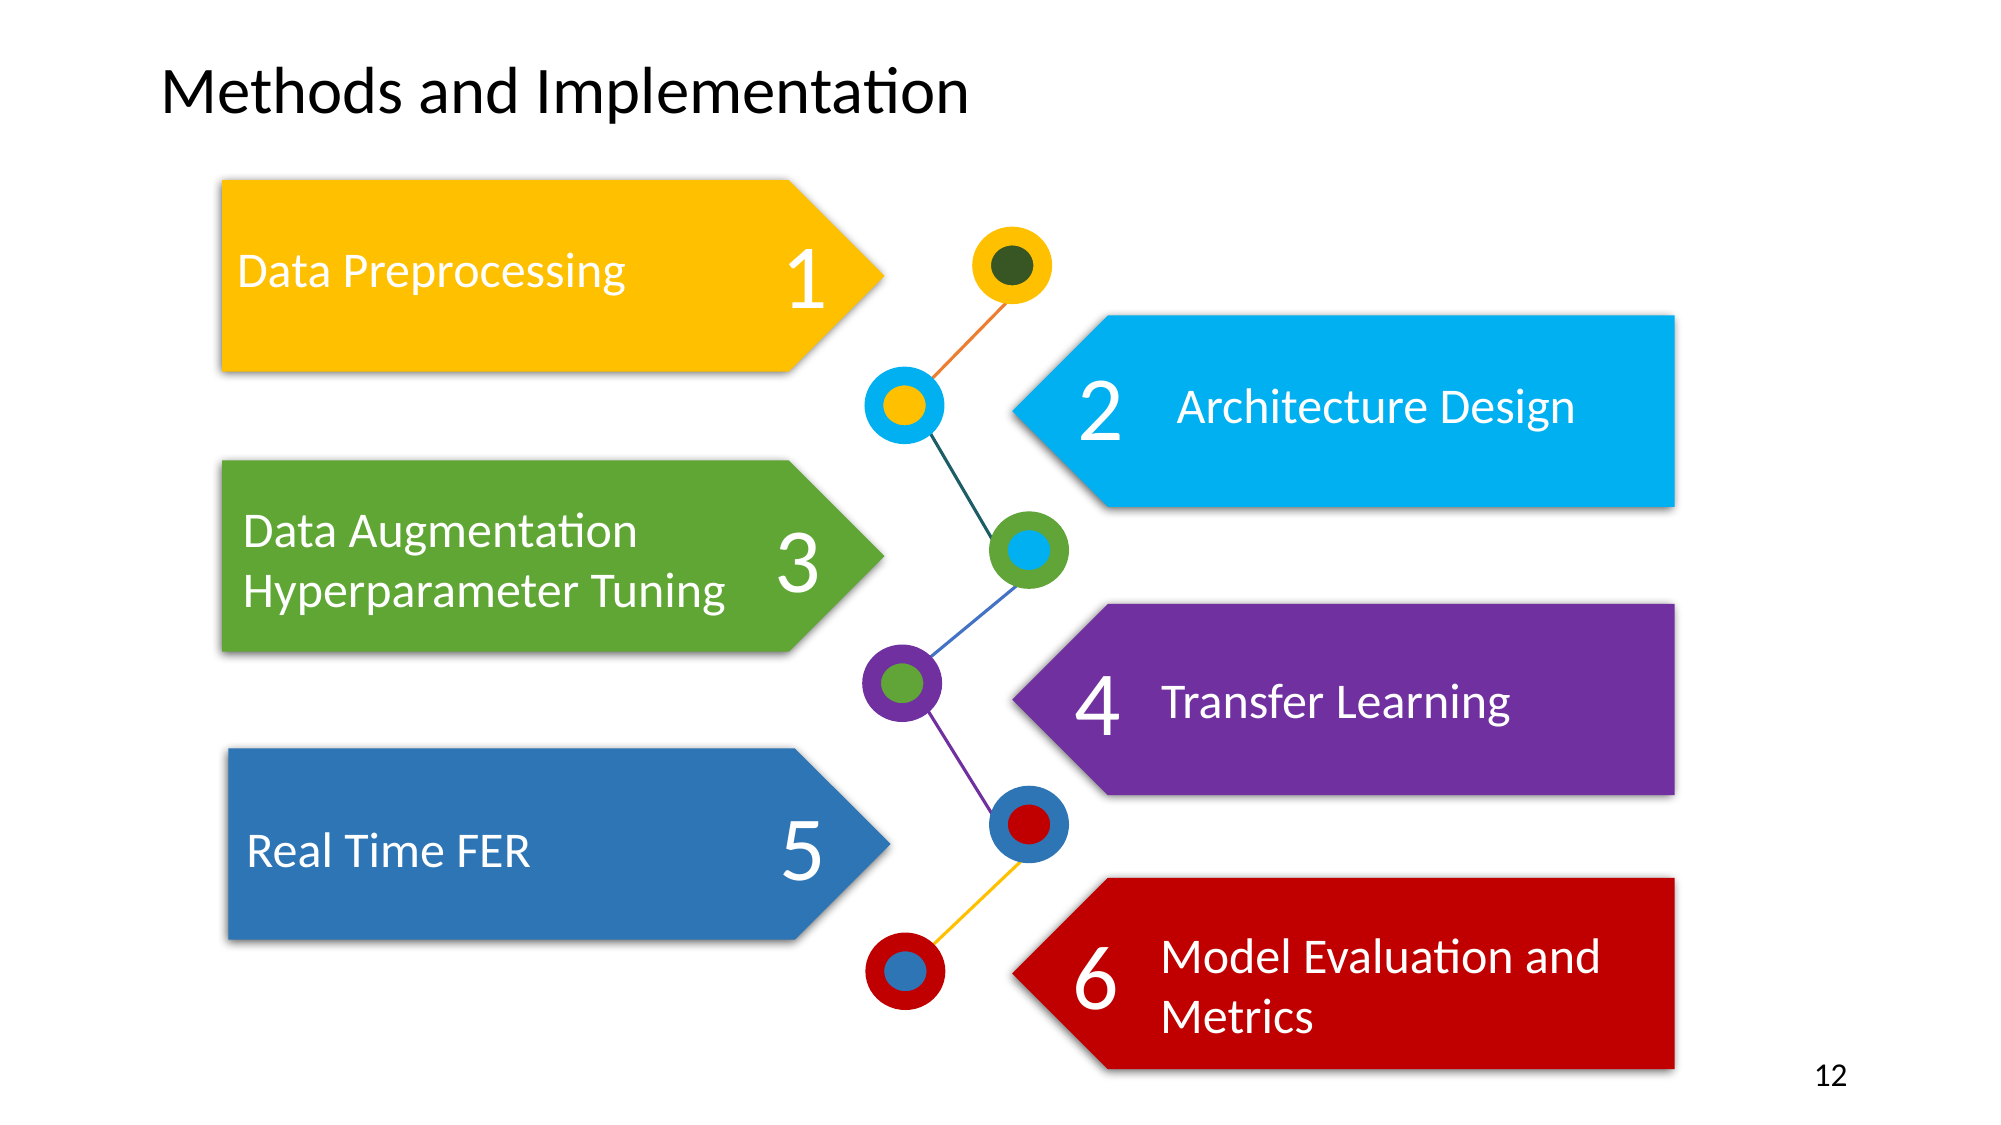

Methods and Implementation

1
Data Preprocessing

2
Architecture Design

Data Augmentation Hyperparameter Tuning

3

4

Transfer Learning

5

Real Time FER

6
Model Evaluation and Metrics

12